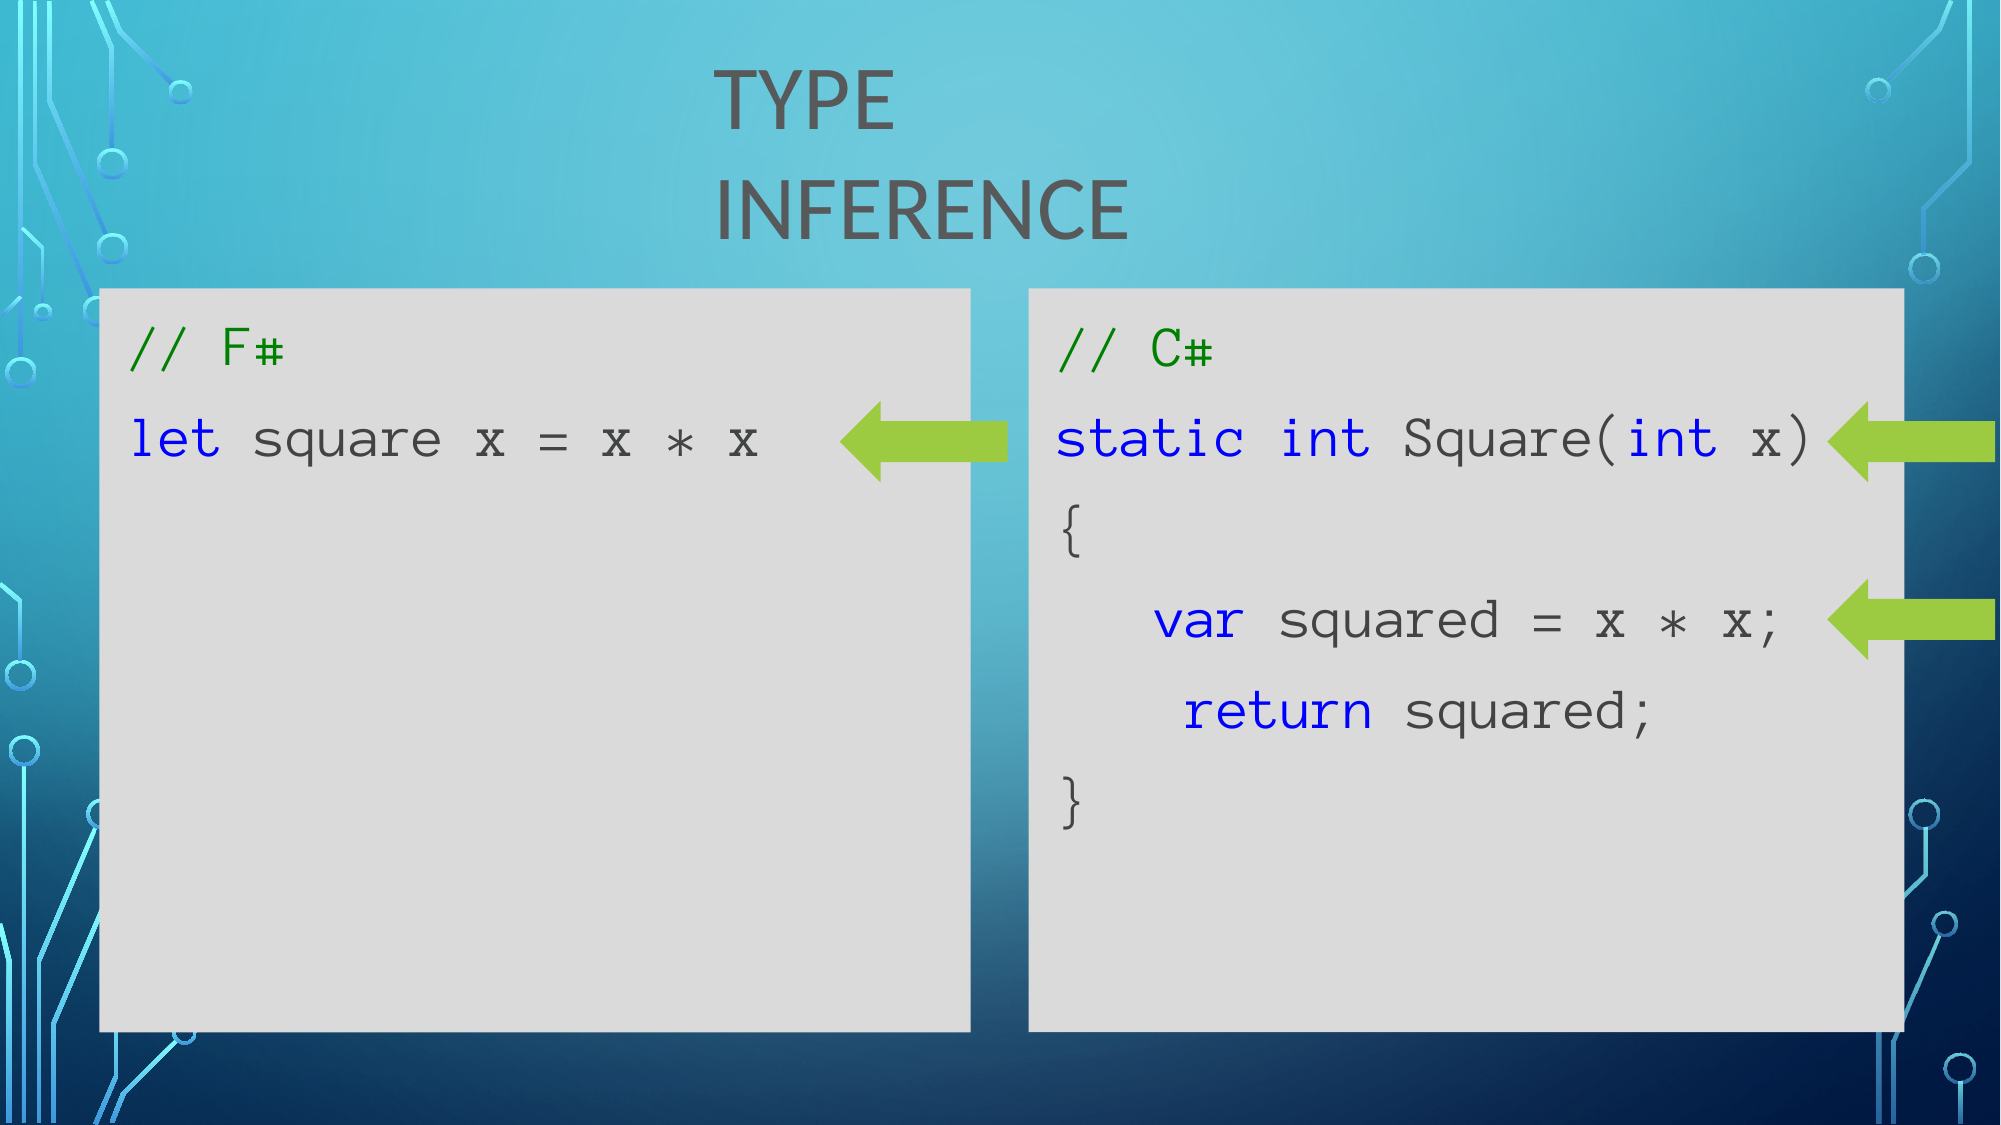

# Type Inference
// F#
let square x = x * x
// C#
static int Square(int x)
{
var squared = x * x;  return squared;
}